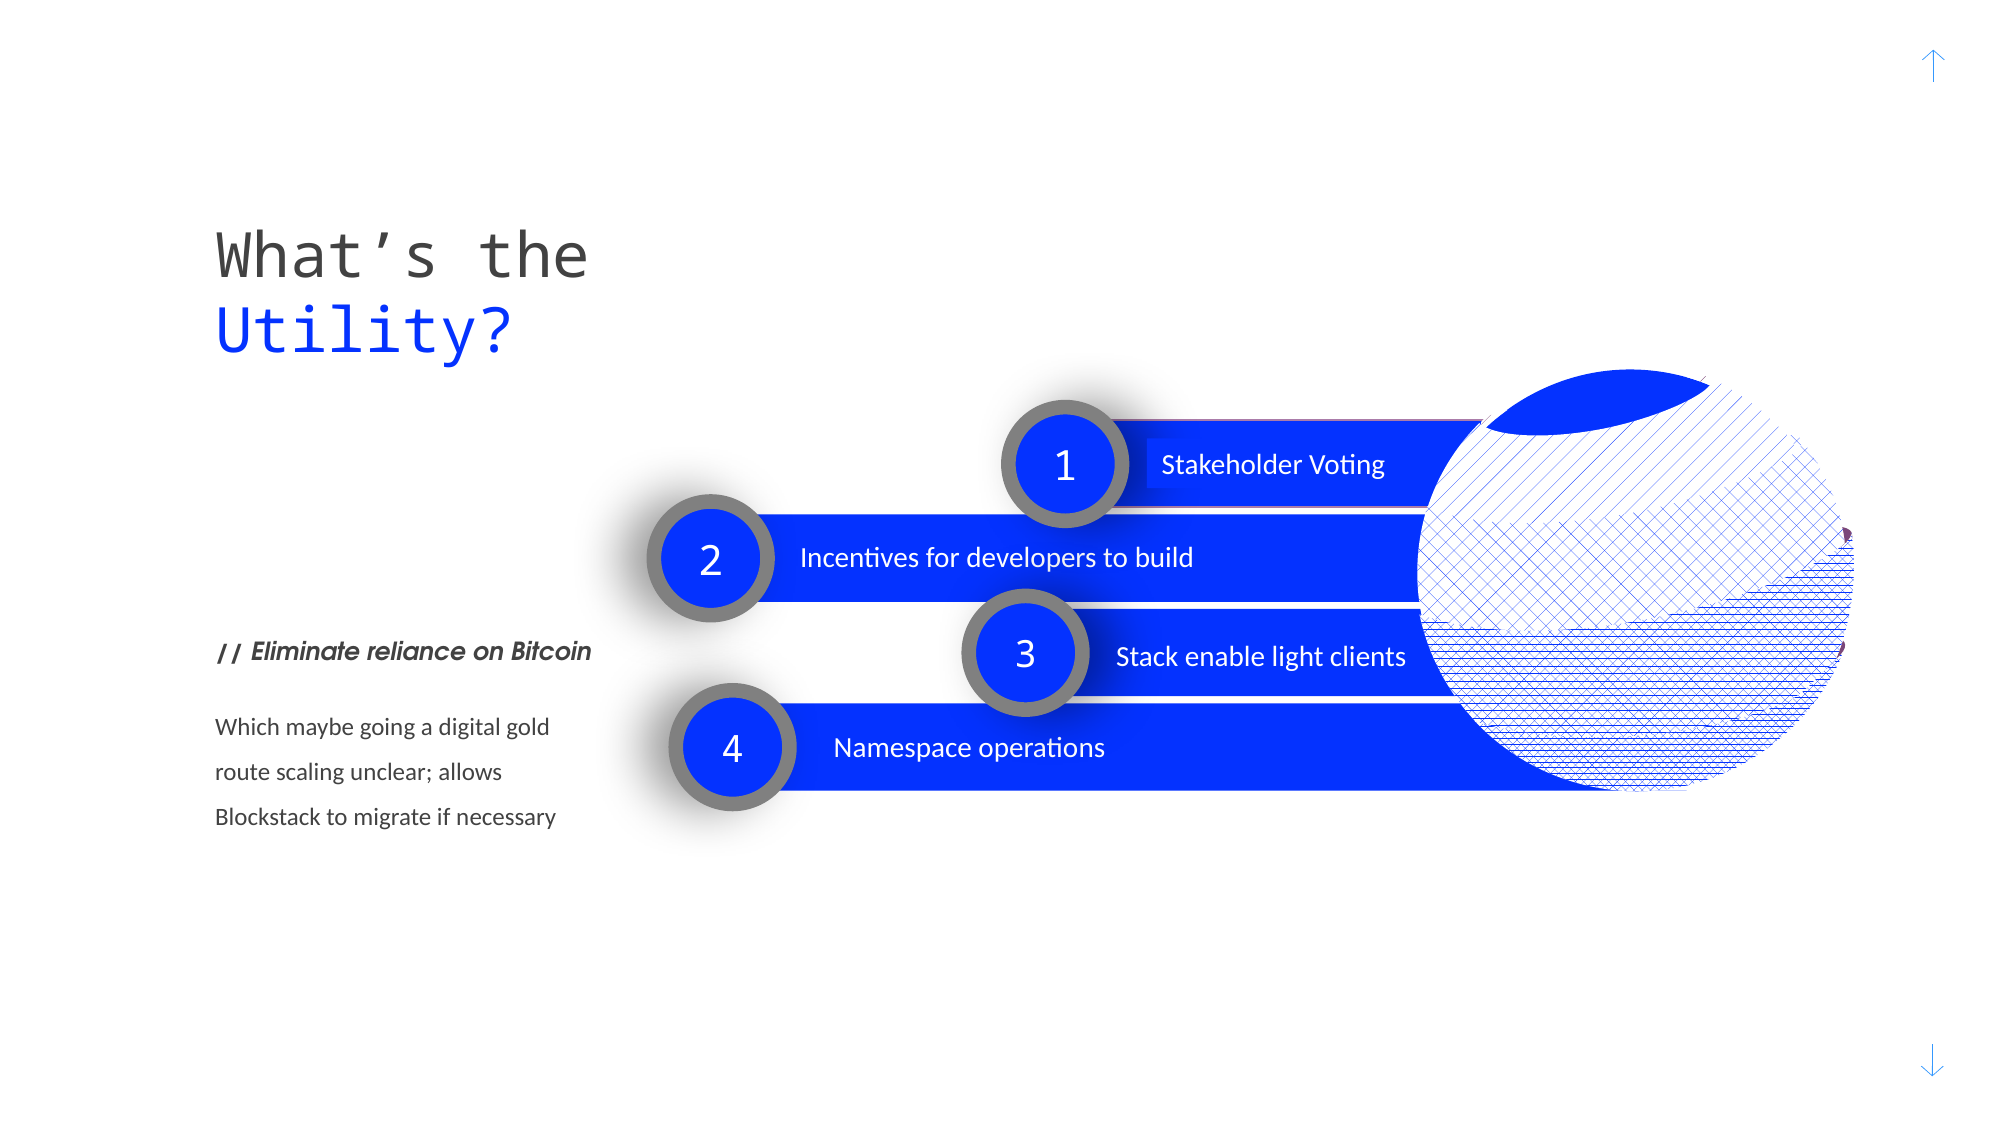

What’s the
Utility?

1

Stakeholder Voting

2

Incentives for developers to build

3

Stack enable light clients
// Eliminate reliance on Bitcoin

4

Namespace operations
Which maybe going a digital gold route scaling unclear; allows Blockstack to migrate if necessary